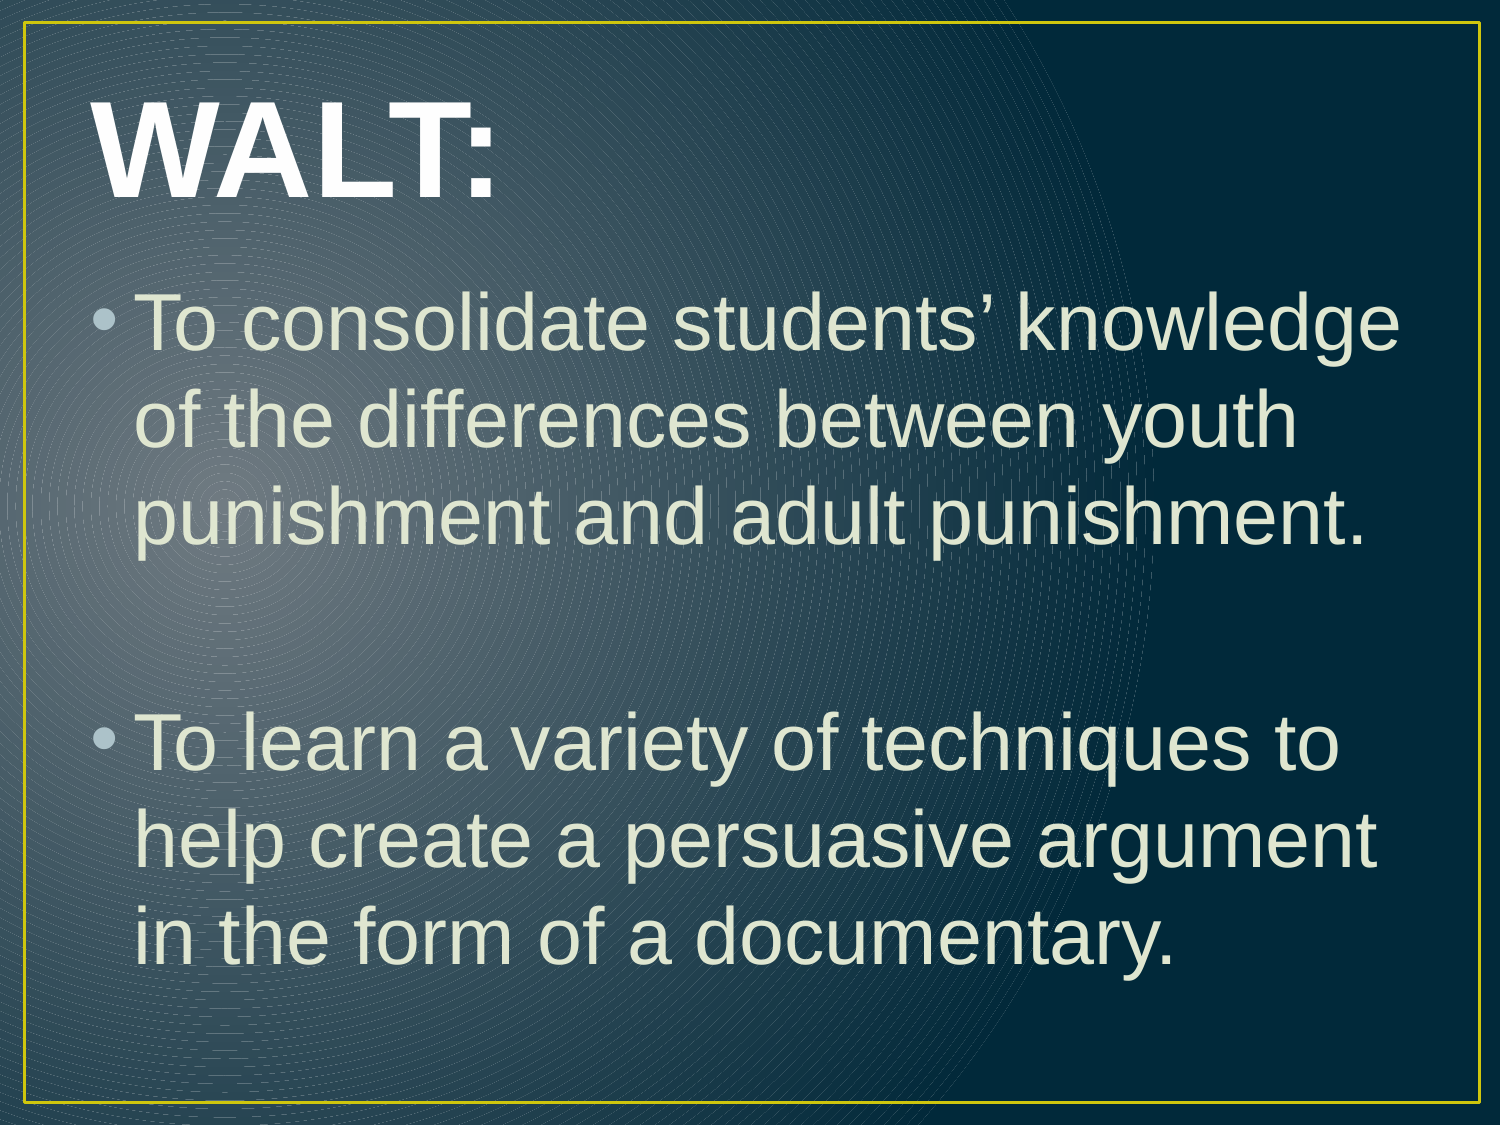

# WALT:
To consolidate students’ knowledge of the differences between youth punishment and adult punishment.

To learn a variety of techniques to help create a persuasive argument in the form of a documentary.